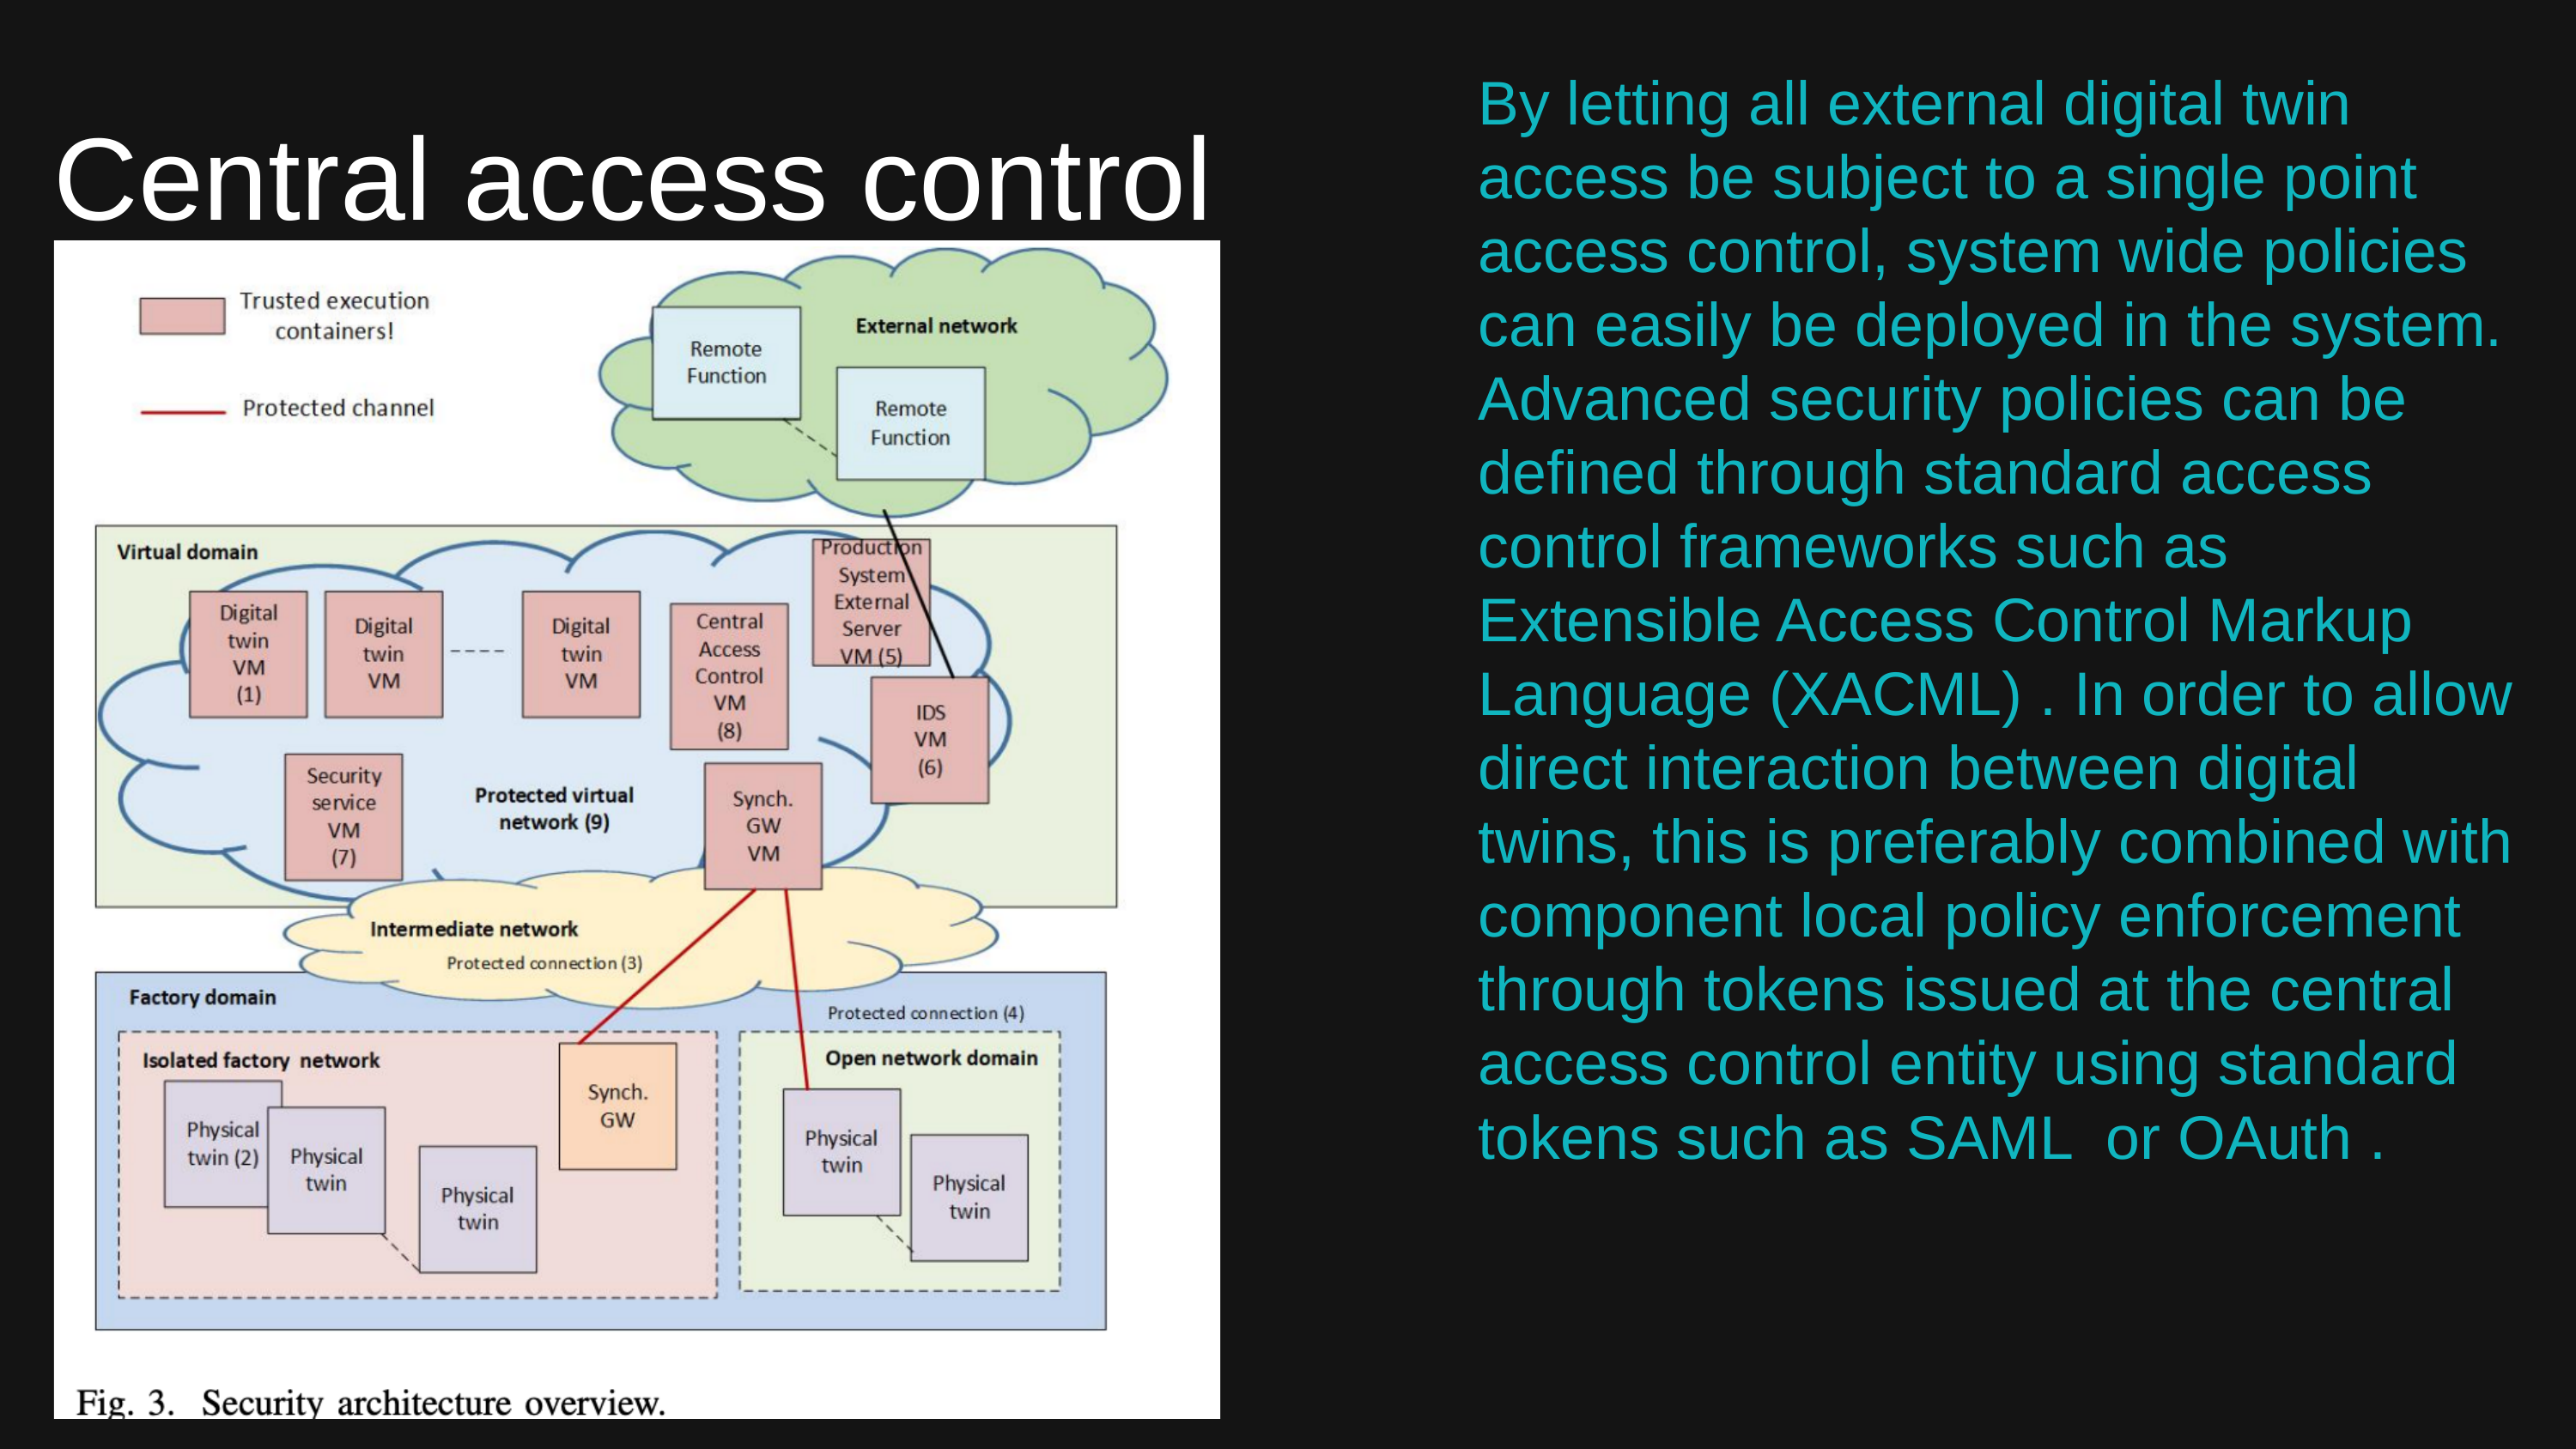

By letting all external digital twin access be subject to a single point access control, system wide policies can easily be deployed in the system. Advanced security policies can be defined through standard access control frameworks such as Extensible Access Control Markup Language (XACML) . In order to allow direct interaction between digital twins, this is preferably combined with component local policy enforcement through tokens issued at the central access control entity using standard tokens such as SAML  or OAuth .
Central access control